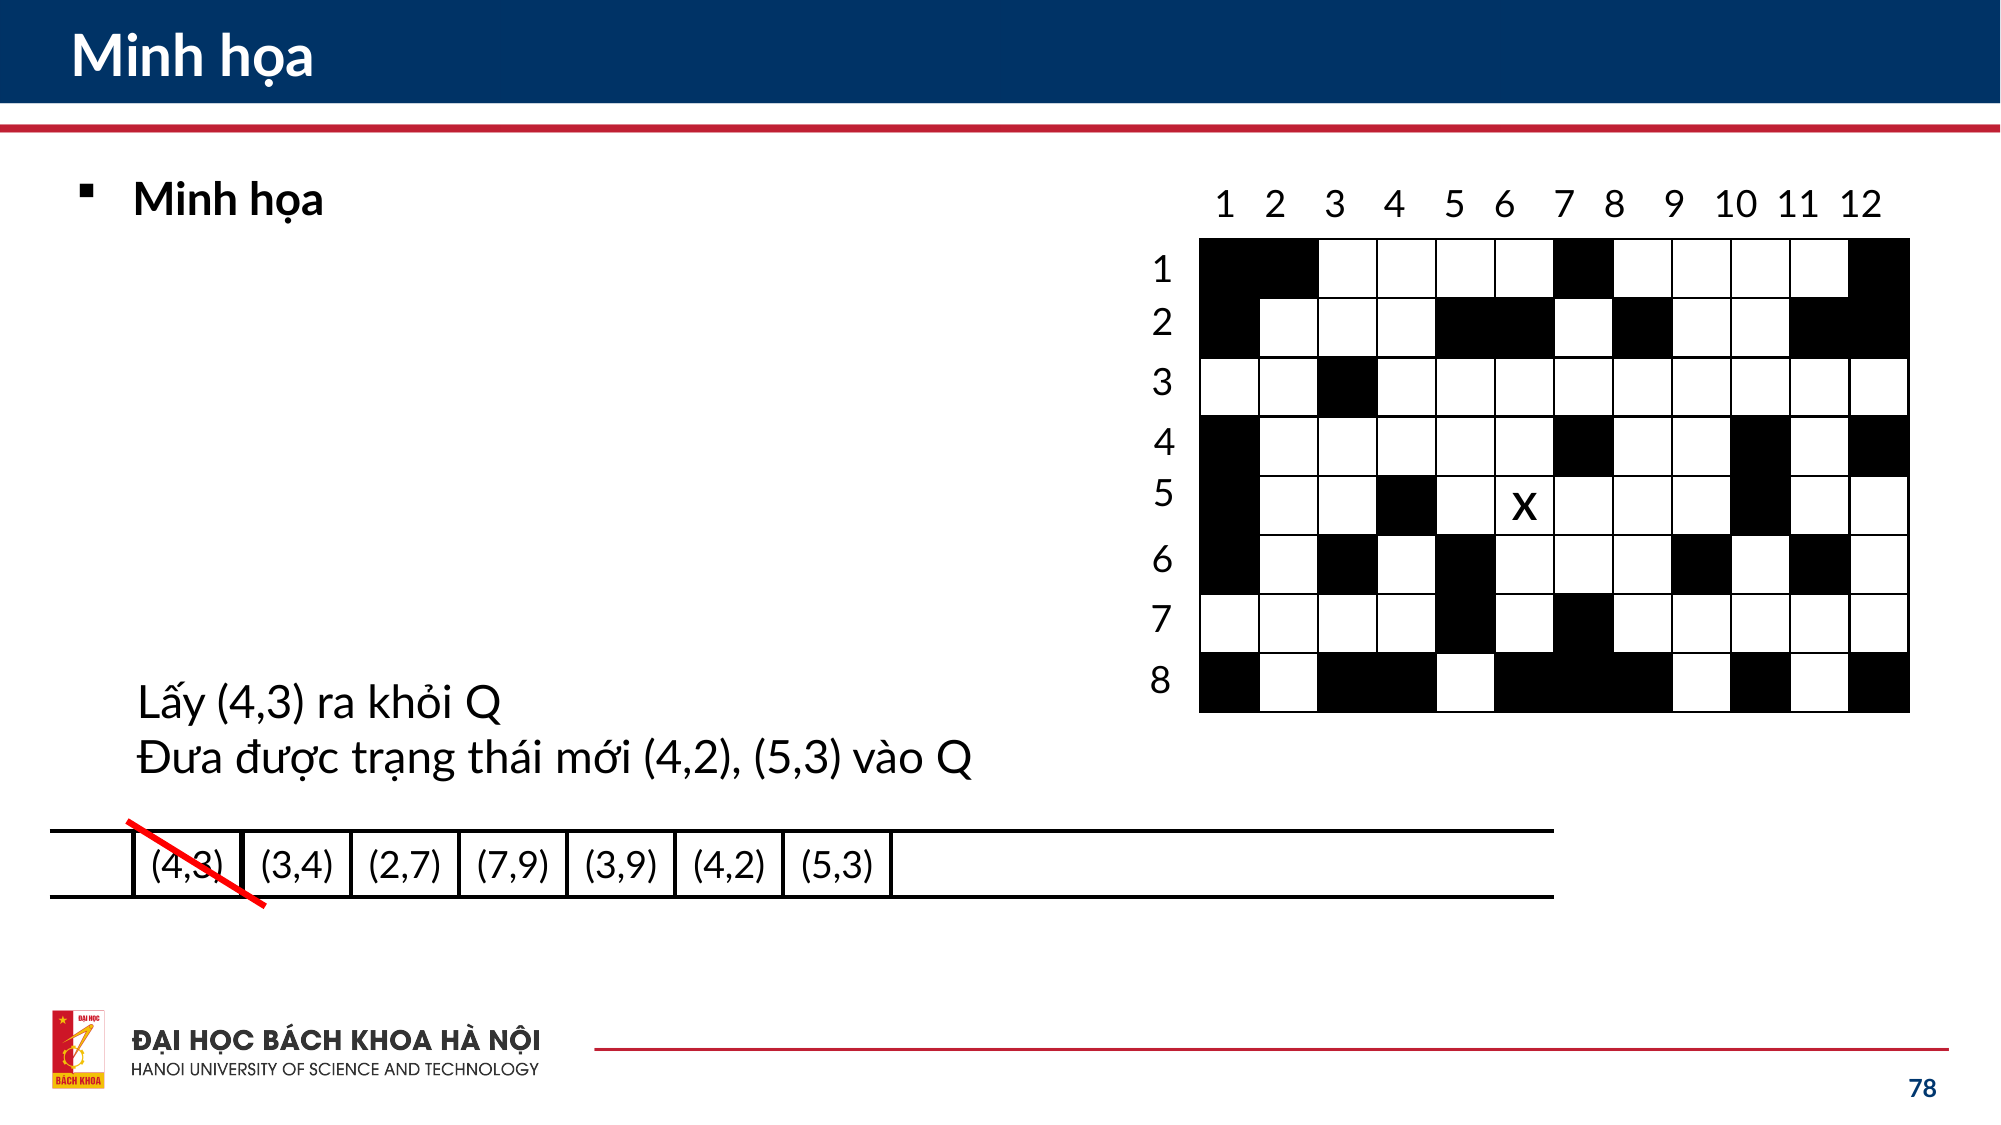

# Minh họa
Minh họa
     1   2    3    4    5   6    7   8    9   10  11  12

1

2

3

4

5

X

6

7

Lấy (4,3) ra khỏi Q
Đưa được trạng thái mới (4,2), (5,3) vào Q
8

(4,3)
(3,4)
(2,7)
(7,9)
(3,9)
(4,2)
(5,3)
78